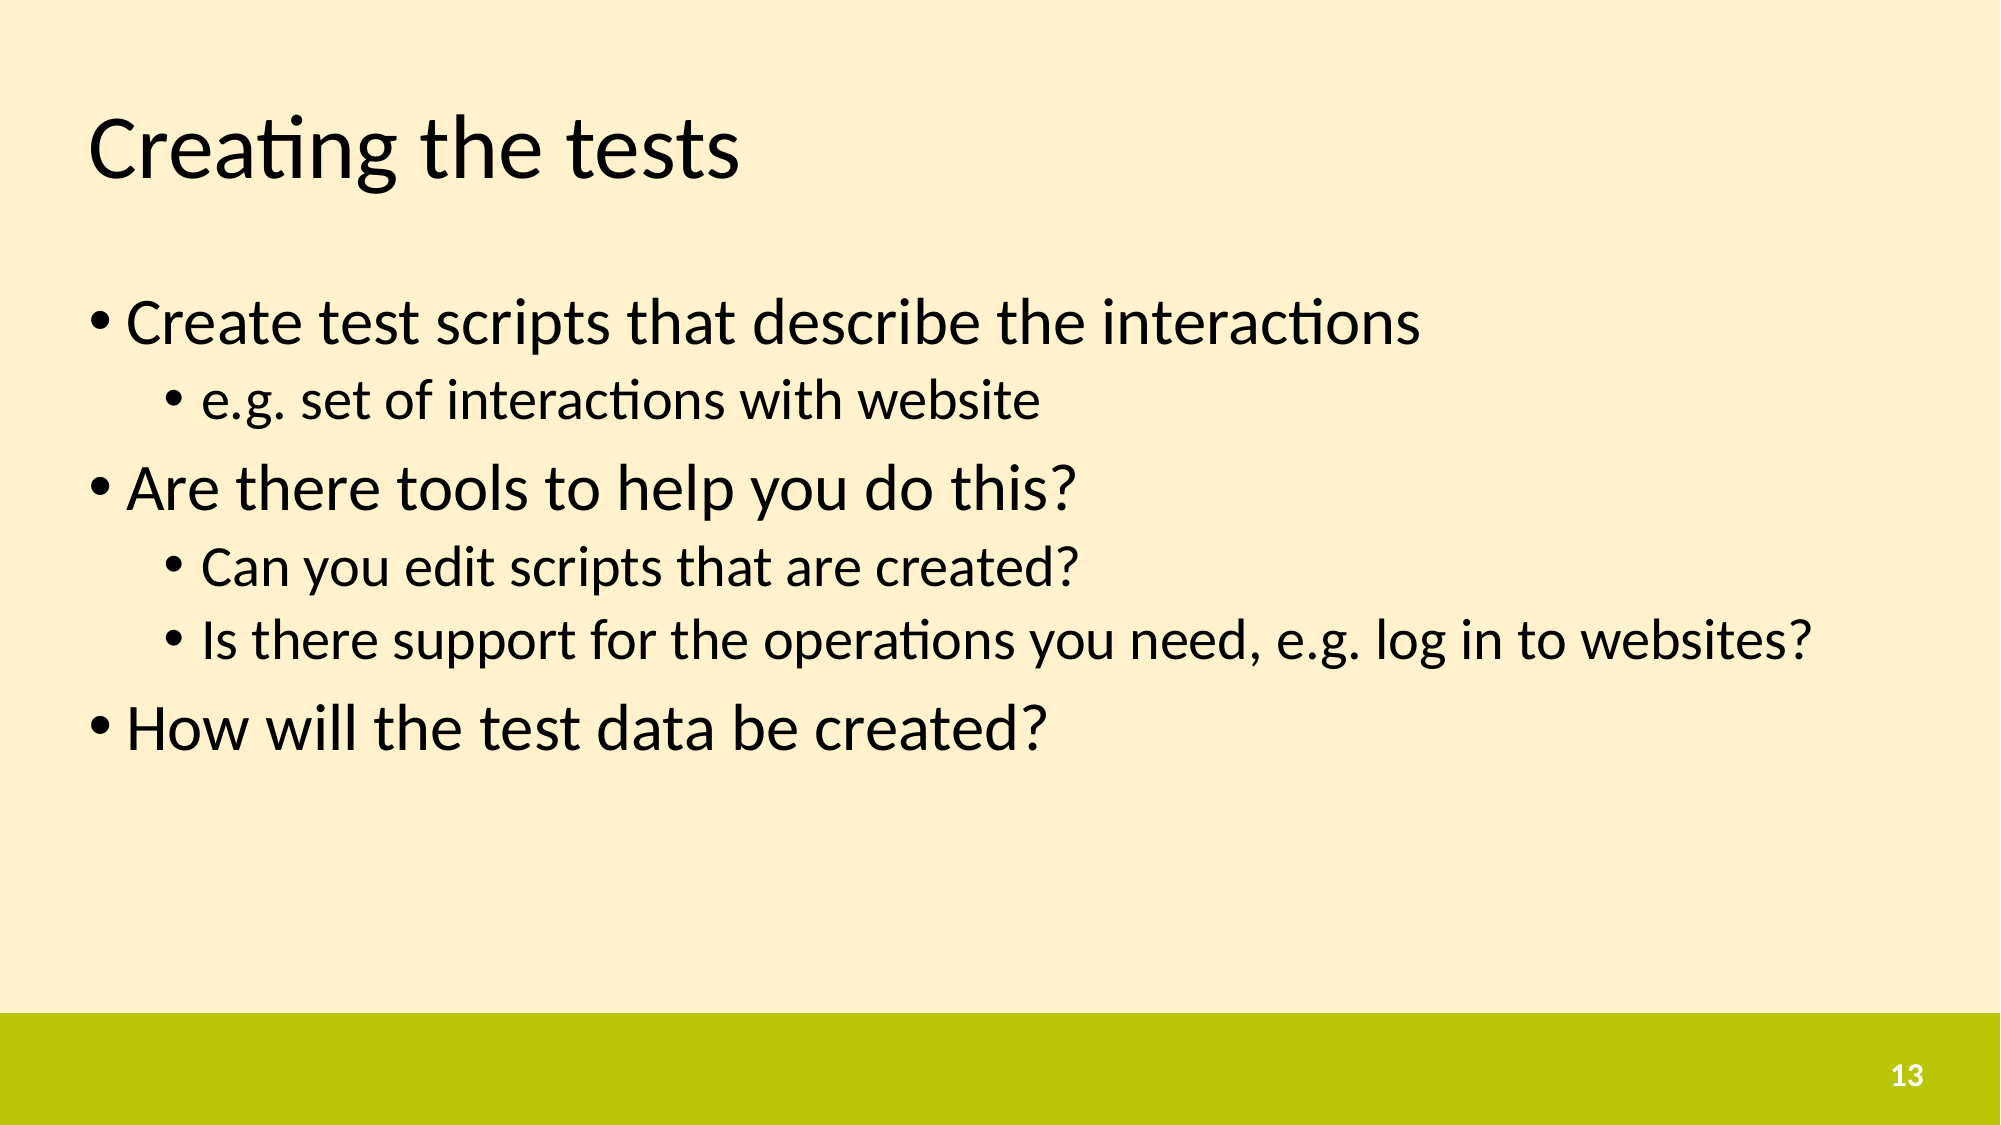

# Creating the tests
Create test scripts that describe the interactions
e.g. set of interactions with website
Are there tools to help you do this?
Can you edit scripts that are created?
Is there support for the operations you need, e.g. log in to websites?
How will the test data be created?

13